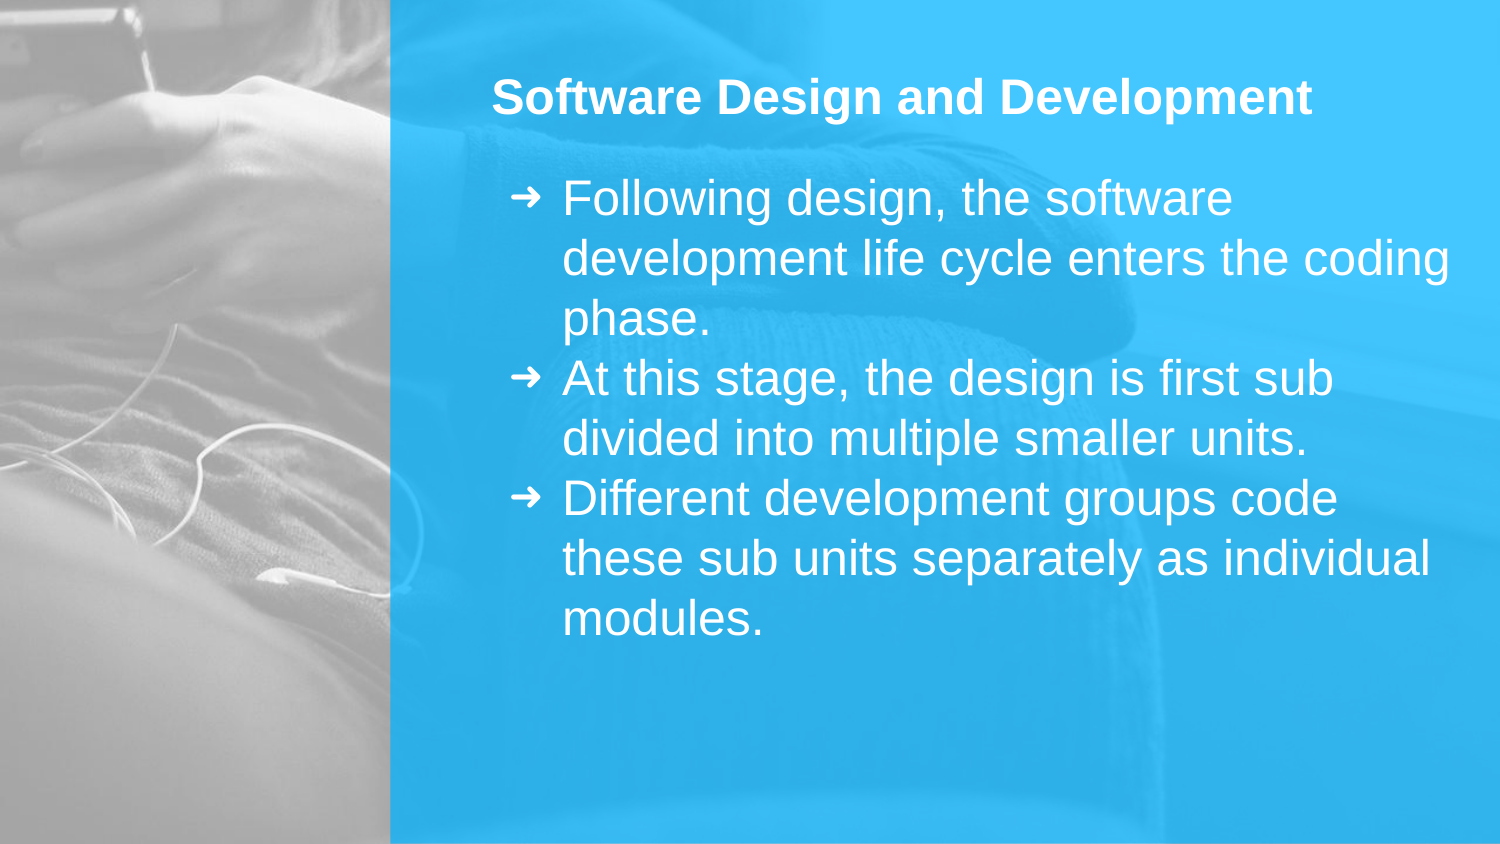

# Software Design and Development
Following design, the software development life cycle enters the coding phase.
At this stage, the design is first sub divided into multiple smaller units.
Different development groups code these sub units separately as individual modules.